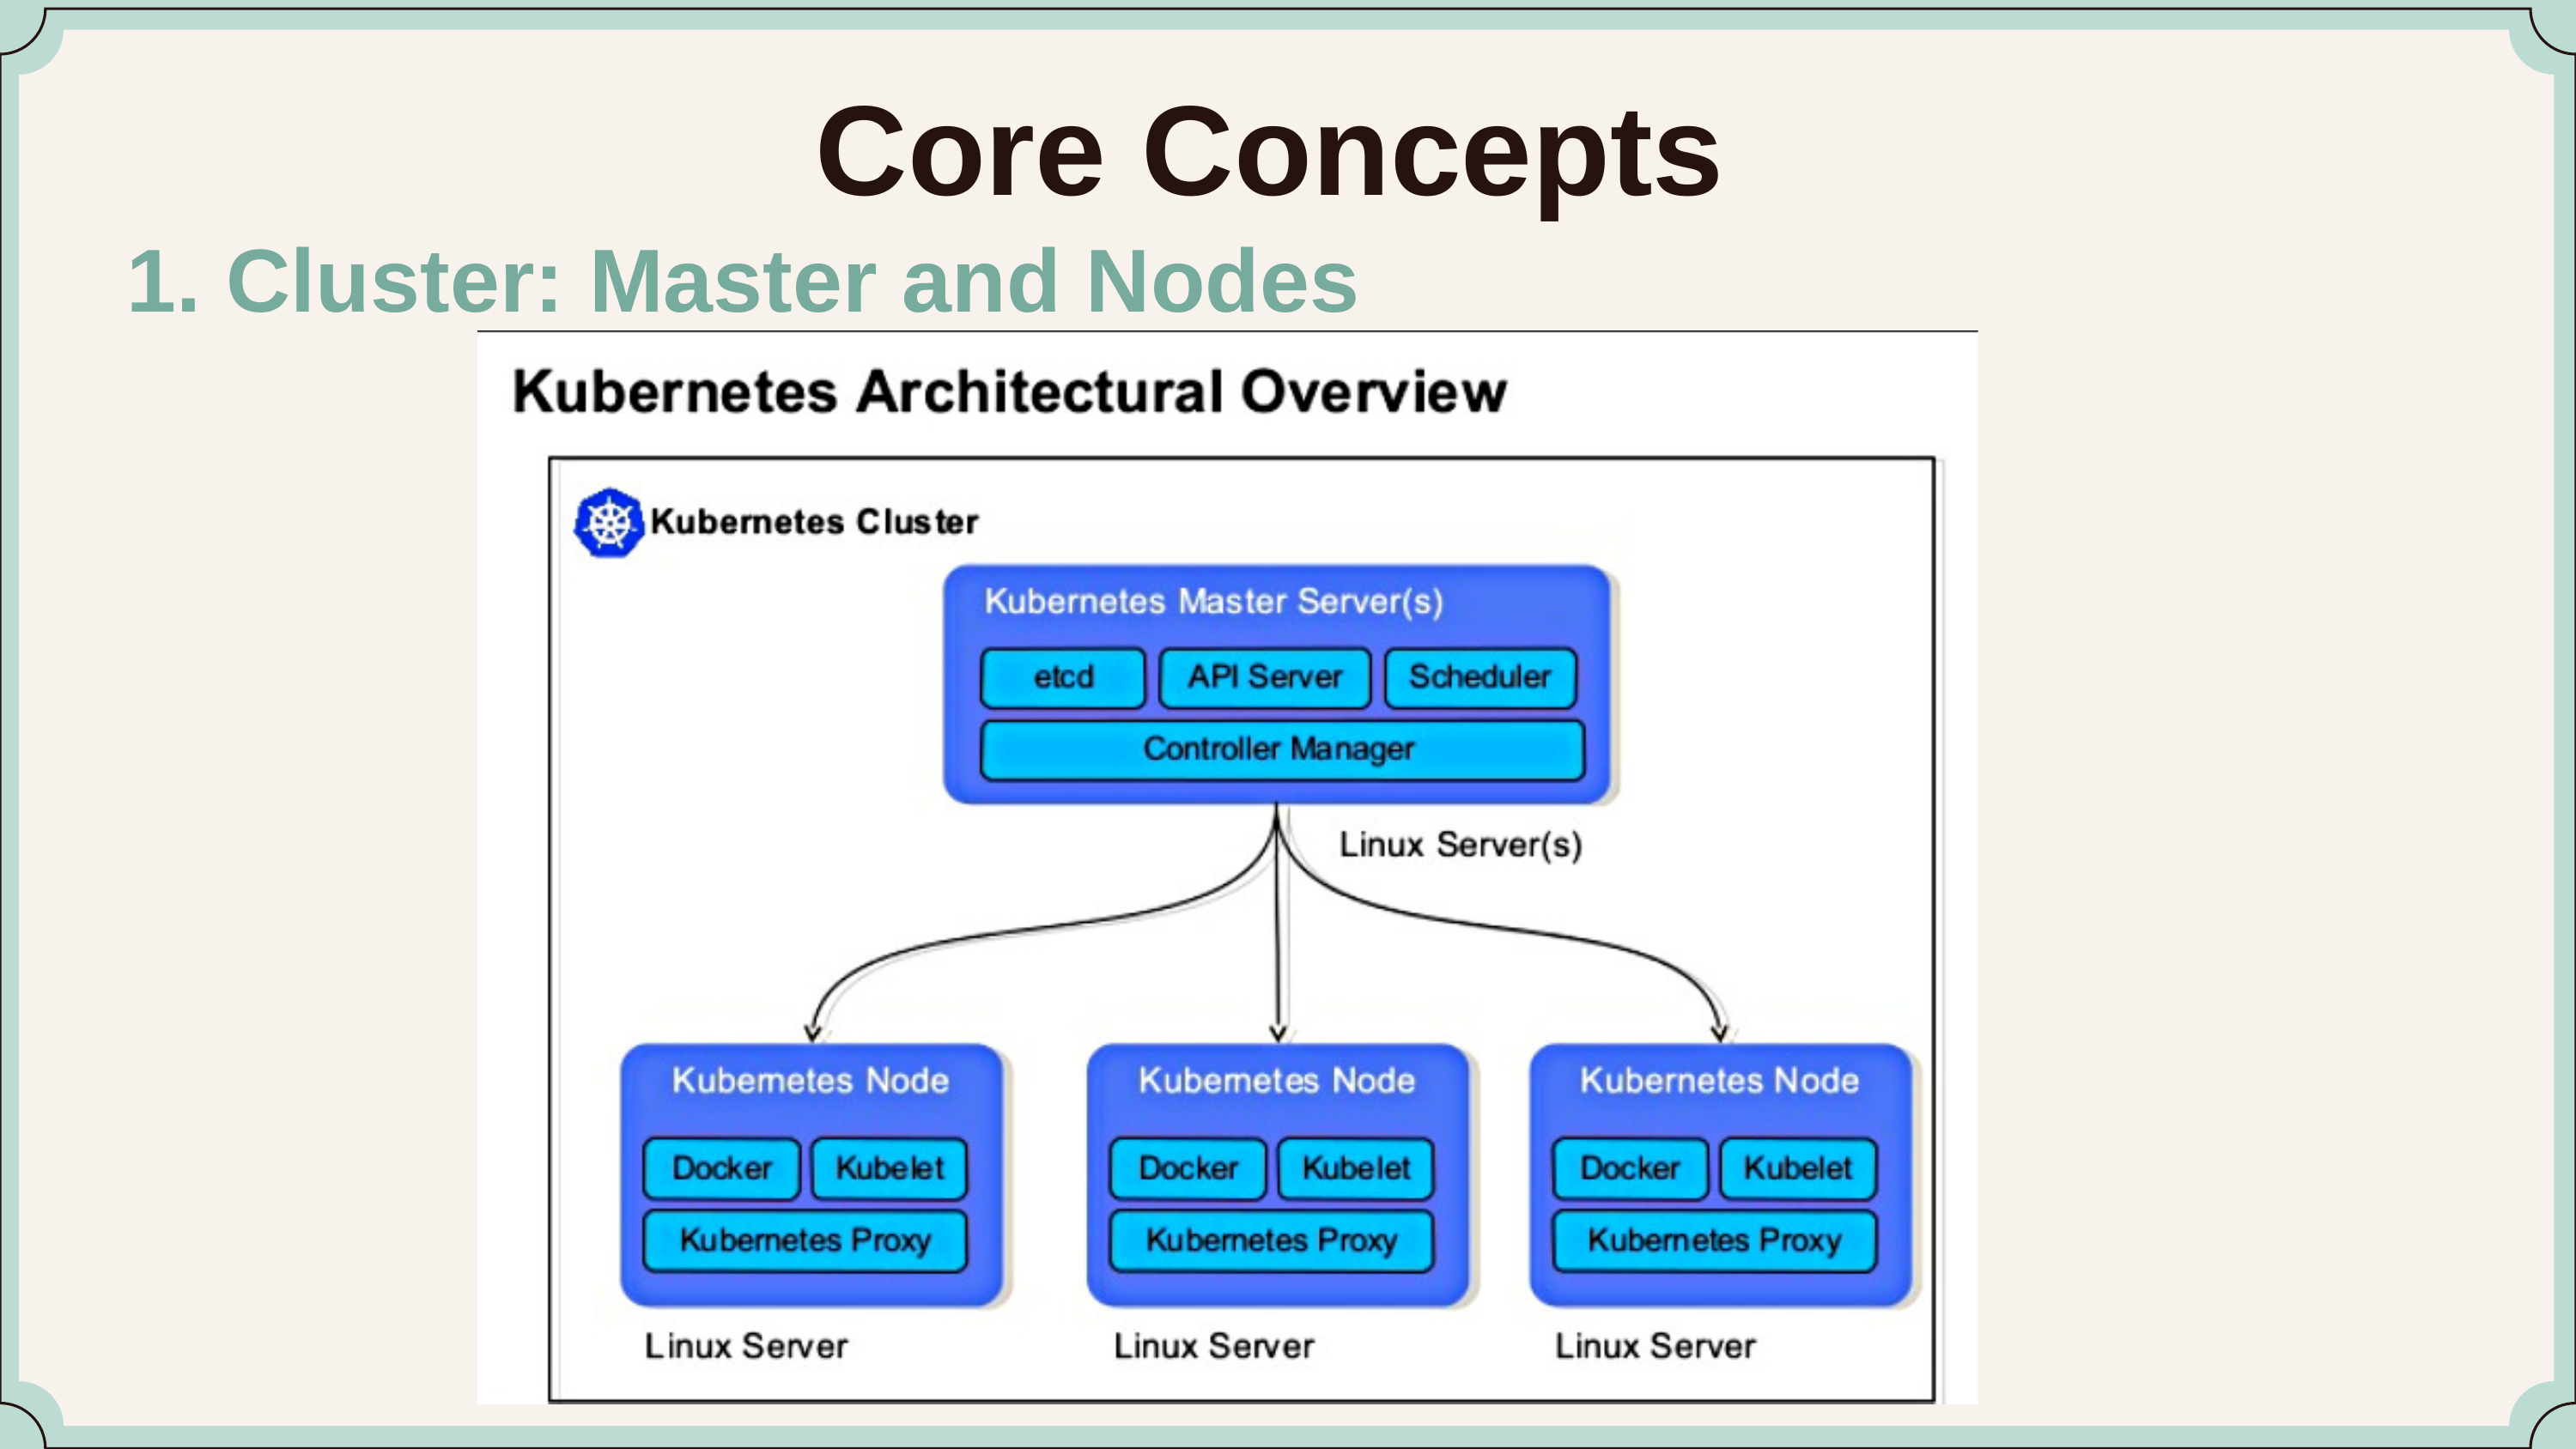

Core Concepts
1. Cluster: Master and Nodes